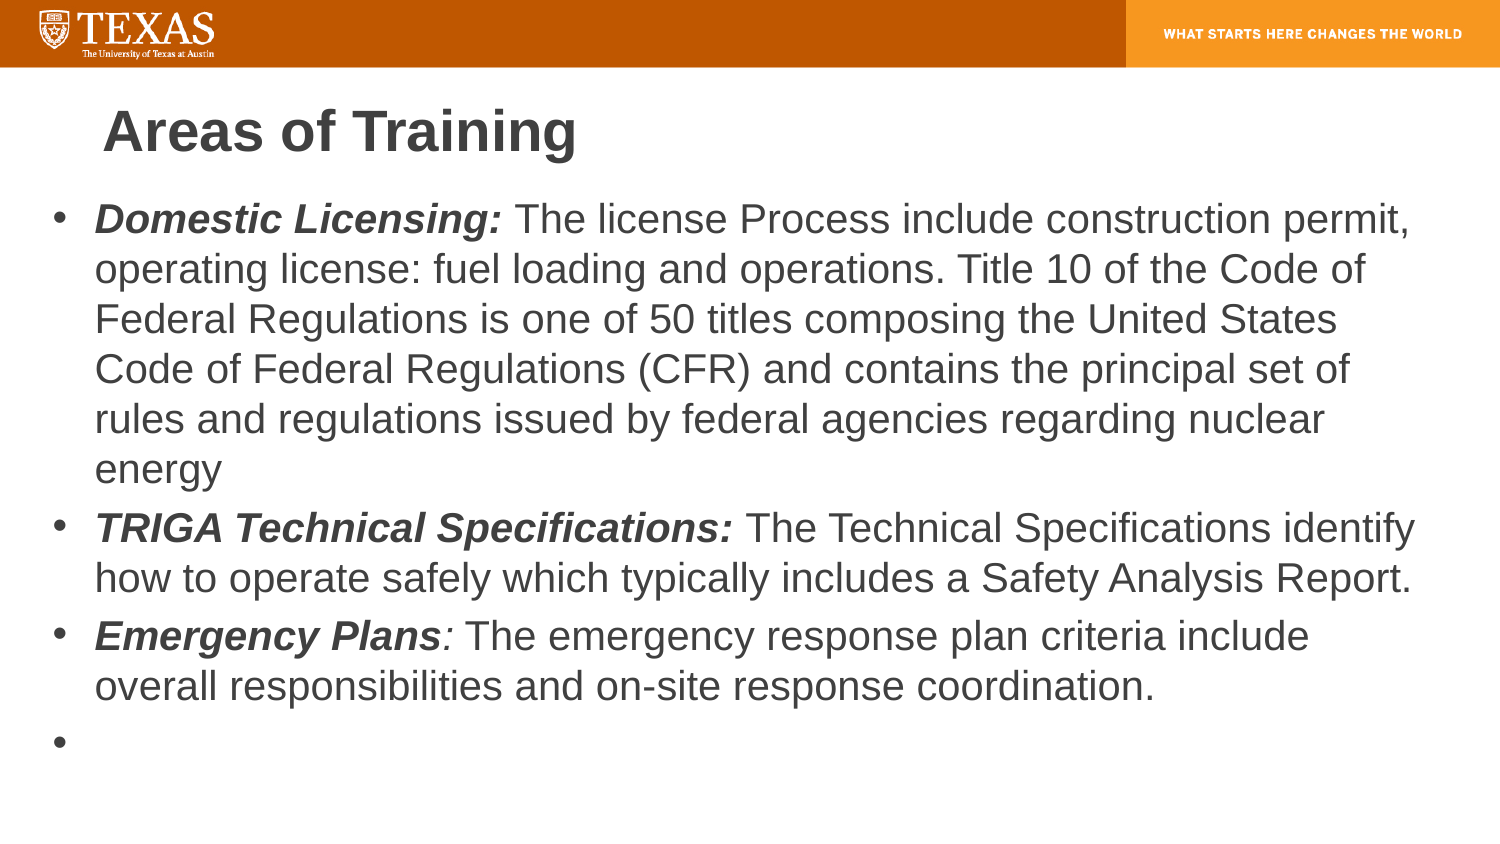

# Areas of Training
Domestic Licensing: The license Process include construction permit, operating license: fuel loading and operations. Title 10 of the Code of Federal Regulations is one of 50 titles composing the United States Code of Federal Regulations (CFR) and contains the principal set of rules and regulations issued by federal agencies regarding nuclear energy
TRIGA Technical Specifications: The Technical Specifications identify how to operate safely which typically includes a Safety Analysis Report.
Emergency Plans: The emergency response plan criteria include overall responsibilities and on-site response coordination.